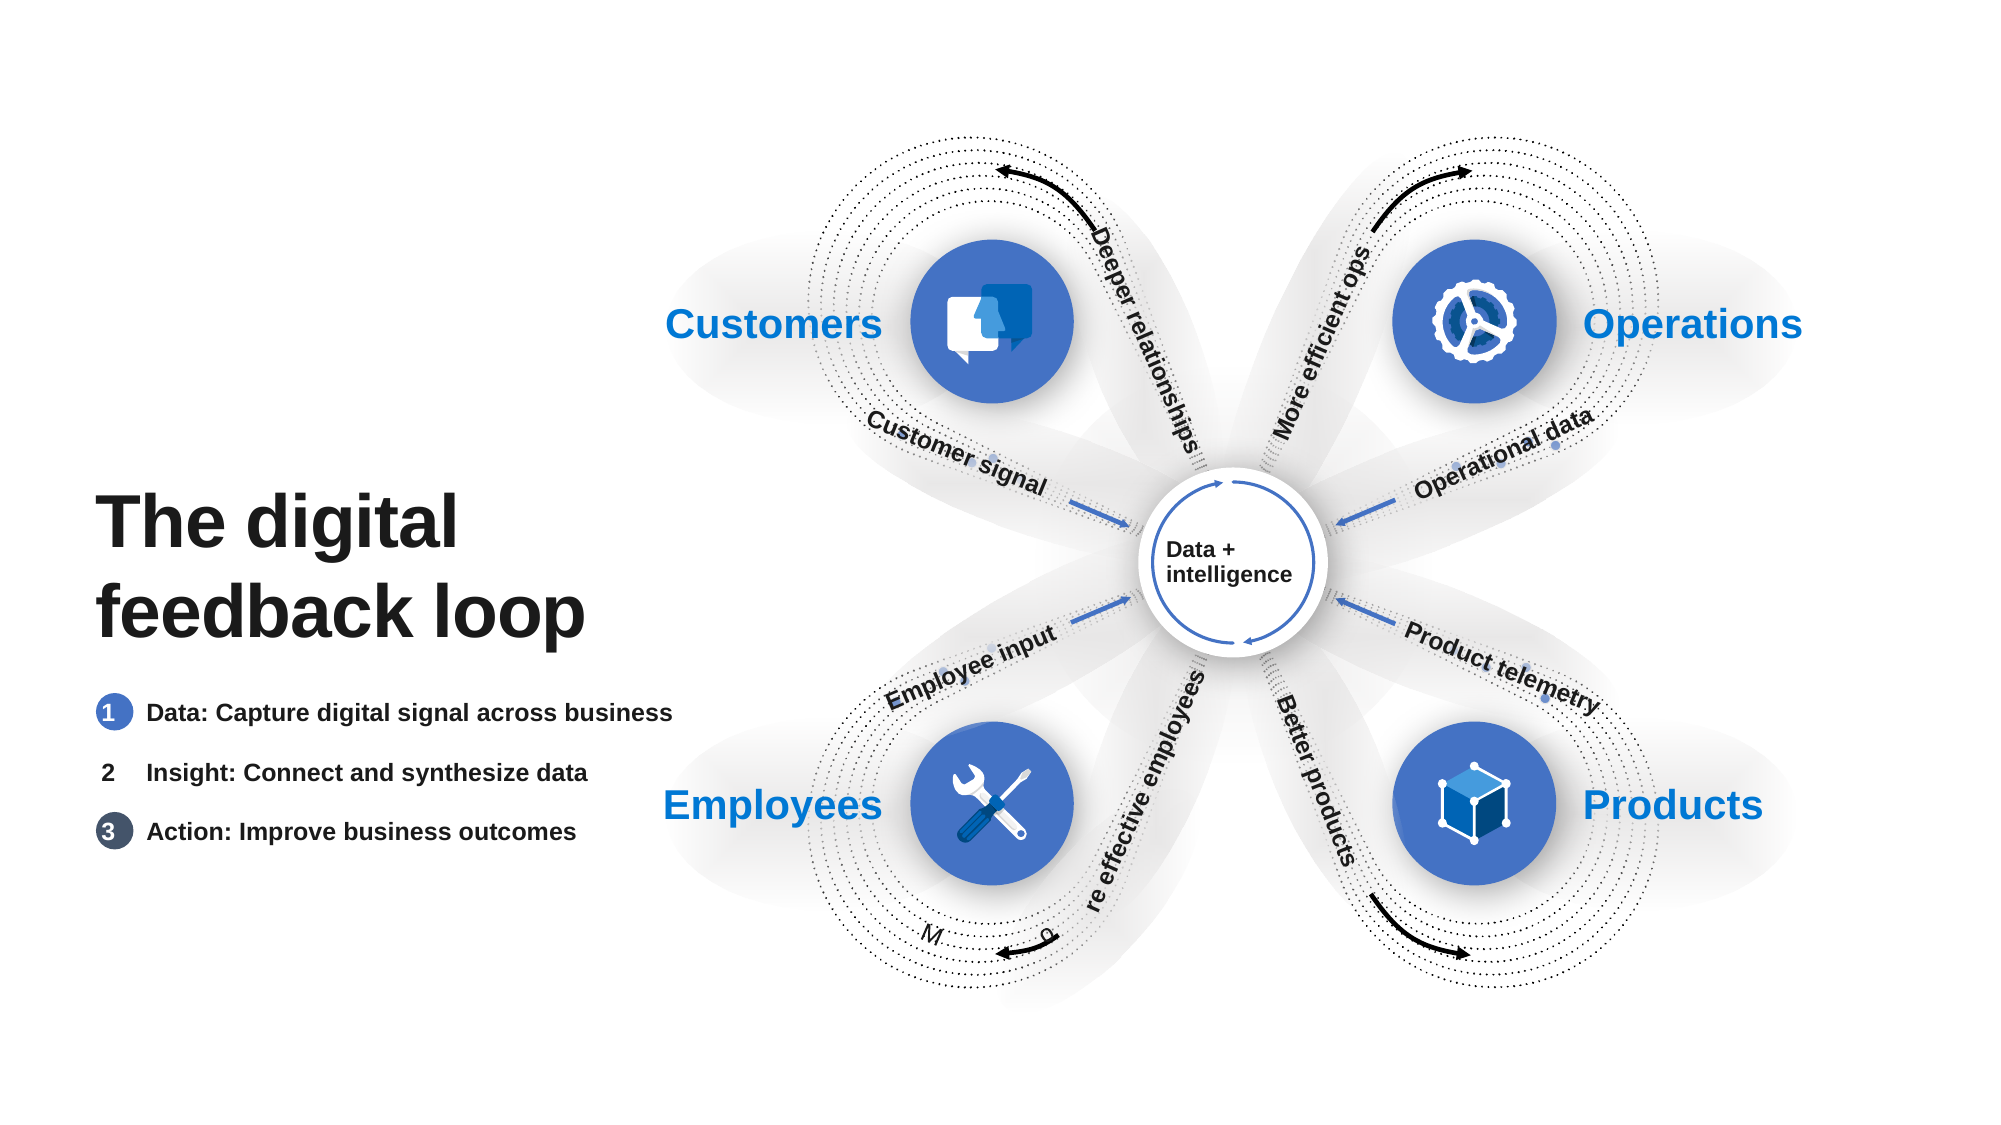

Deeper relationships
More efficient ops
                                Mo

Better products
 re effective employees

Customers
Operations

Operational data
Customer signal

Product telemetry
Employee input

Data + intelligence
The digital feedback loop

1
Data: Capture digital signal across business

2
Insight: Connect and synthesize data
Employees
Products
3
Action: Improve business outcomes